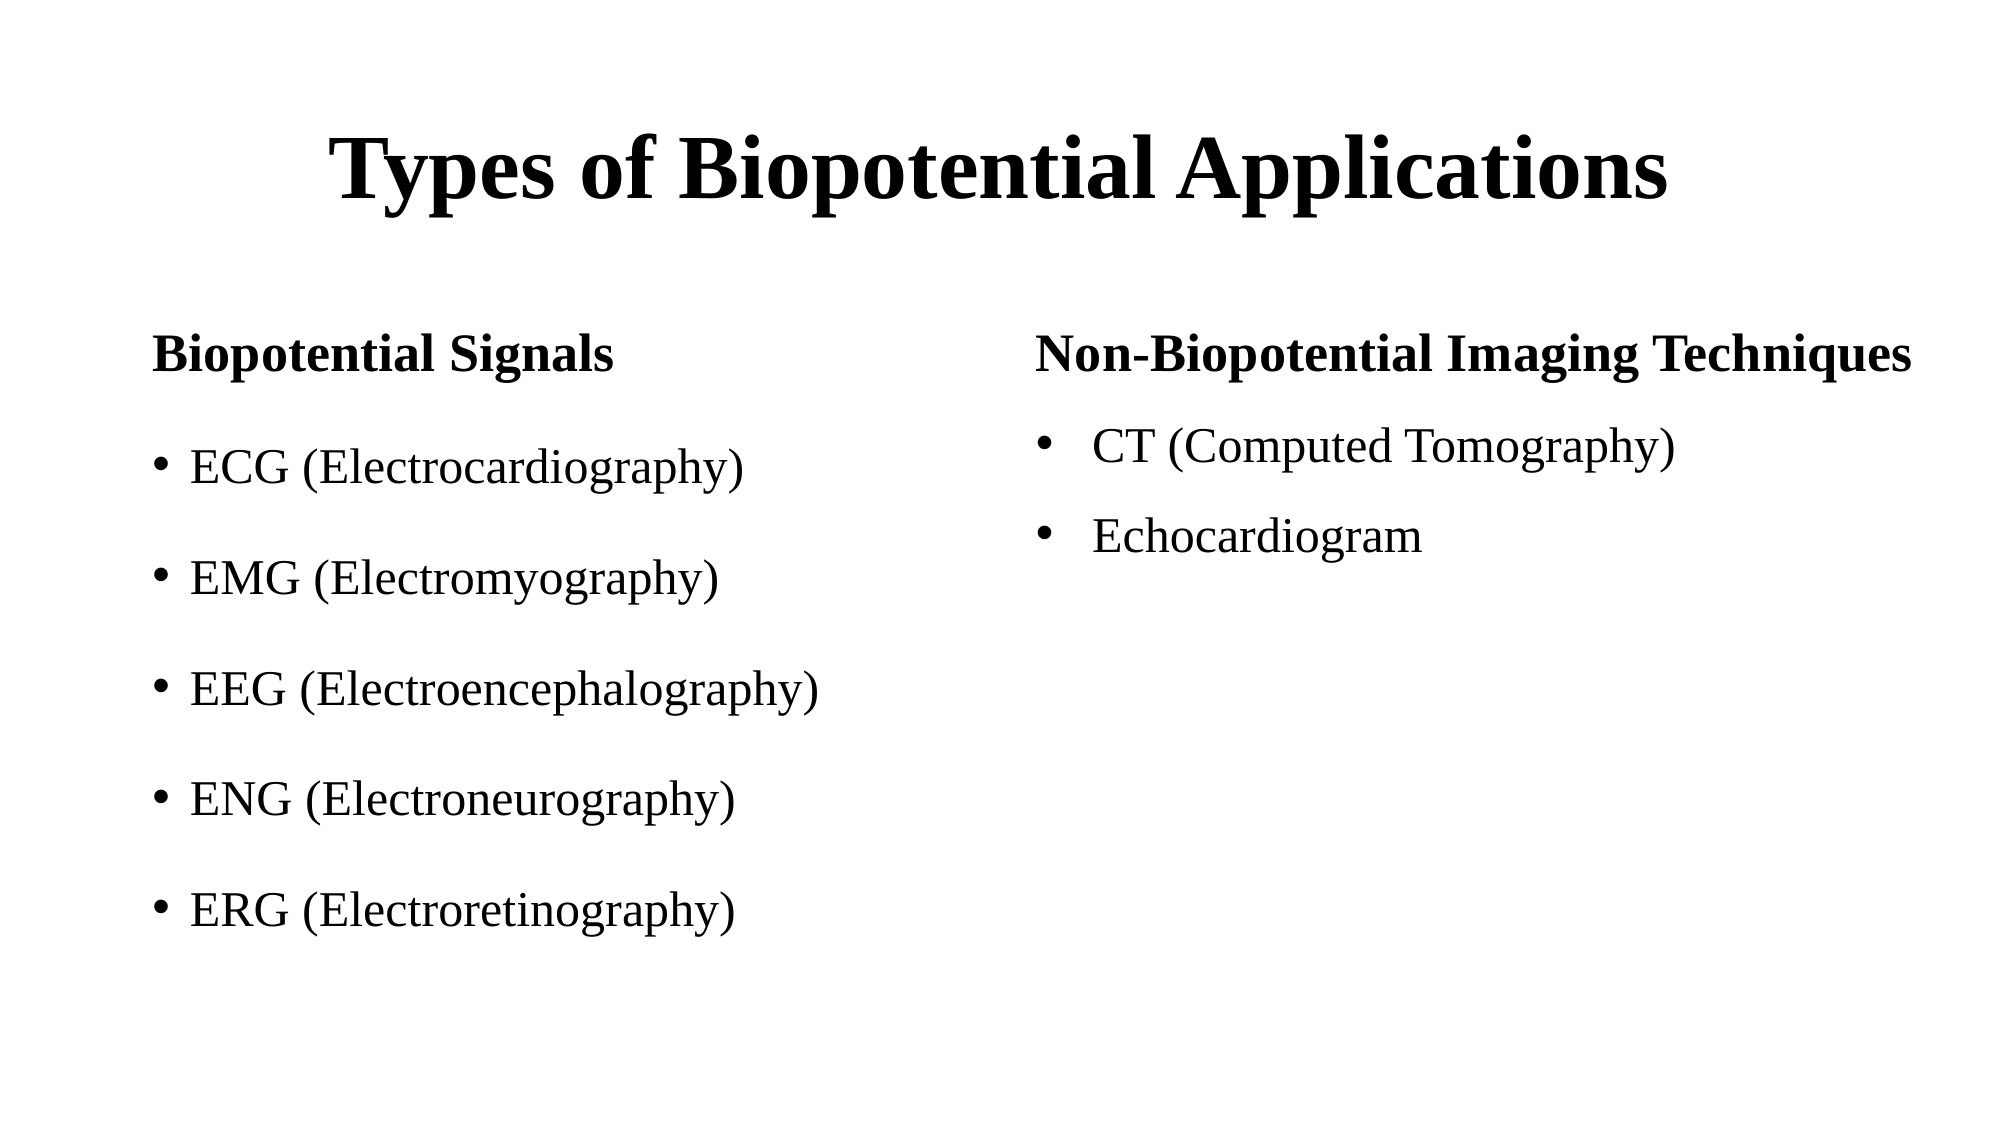

# Types of Biopotential Applications
Biopotential Signals
ECG (Electrocardiography)
EMG (Electromyography)
EEG (Electroencephalography)
ENG (Electroneurography)
ERG (Electroretinography)

Non-Biopotential Imaging Techniques
CT (Computed Tomography)
Echocardiogram